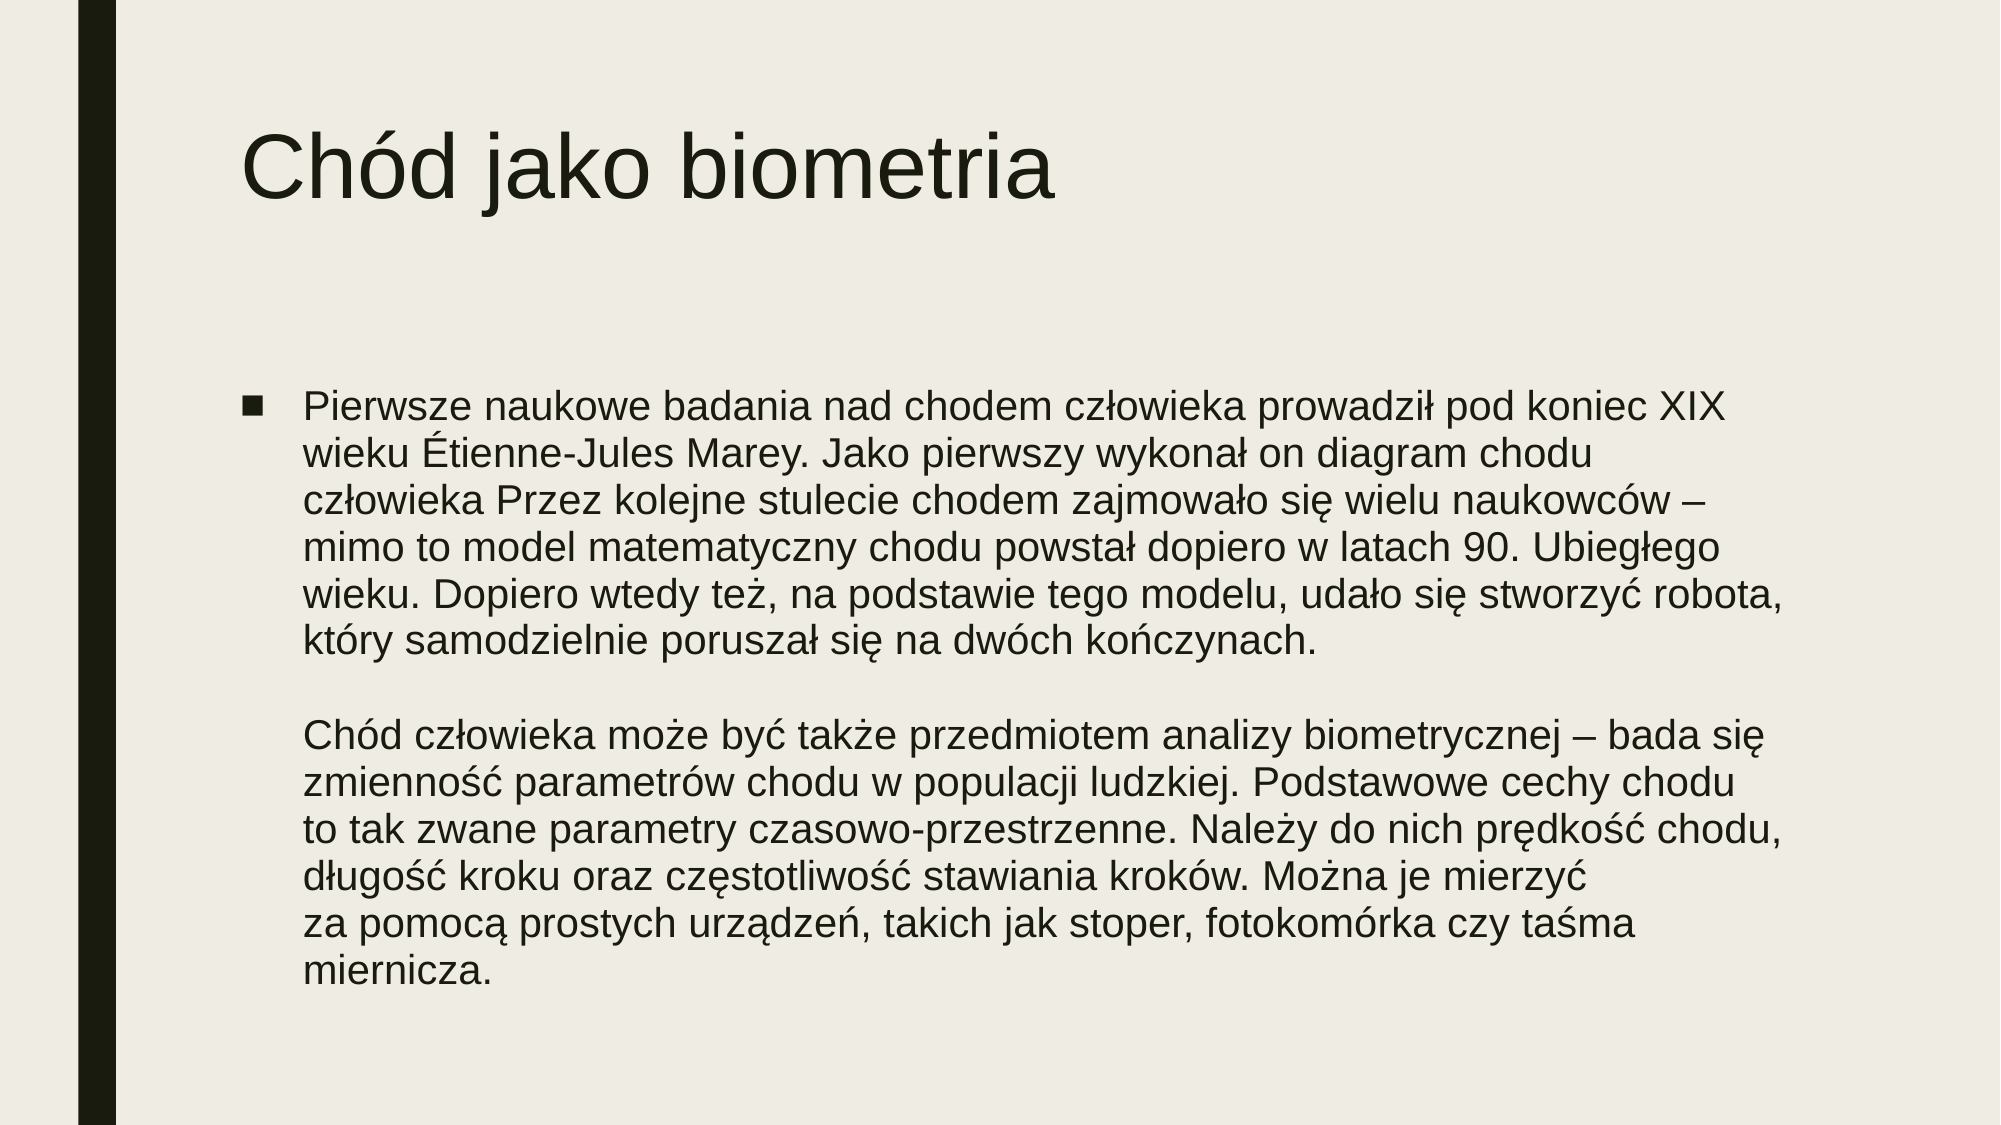

# Chód jako biometria
Pierwsze naukowe badania nad chodem człowieka prowadził pod koniec XIX wieku Étienne-Jules Marey. Jako pierwszy wykonał on diagram chodu człowieka Przez kolejne stulecie chodem zajmowało się wielu naukowców – mimo to model matematyczny chodu powstał dopiero w latach 90. Ubiegłego wieku. Dopiero wtedy też, na podstawie tego modelu, udało się stworzyć robota, który samodzielnie poruszał się na dwóch kończynach.
Chód człowieka może być także przedmiotem analizy biometrycznej – bada się zmienność parametrów chodu w populacji ludzkiej. Podstawowe cechy chodu to tak zwane parametry czasowo-przestrzenne. Należy do nich prędkość chodu, długość kroku oraz częstotliwość stawiania kroków. Można je mierzyć za pomocą prostych urządzeń, takich jak stoper, fotokomórka czy taśma miernicza.